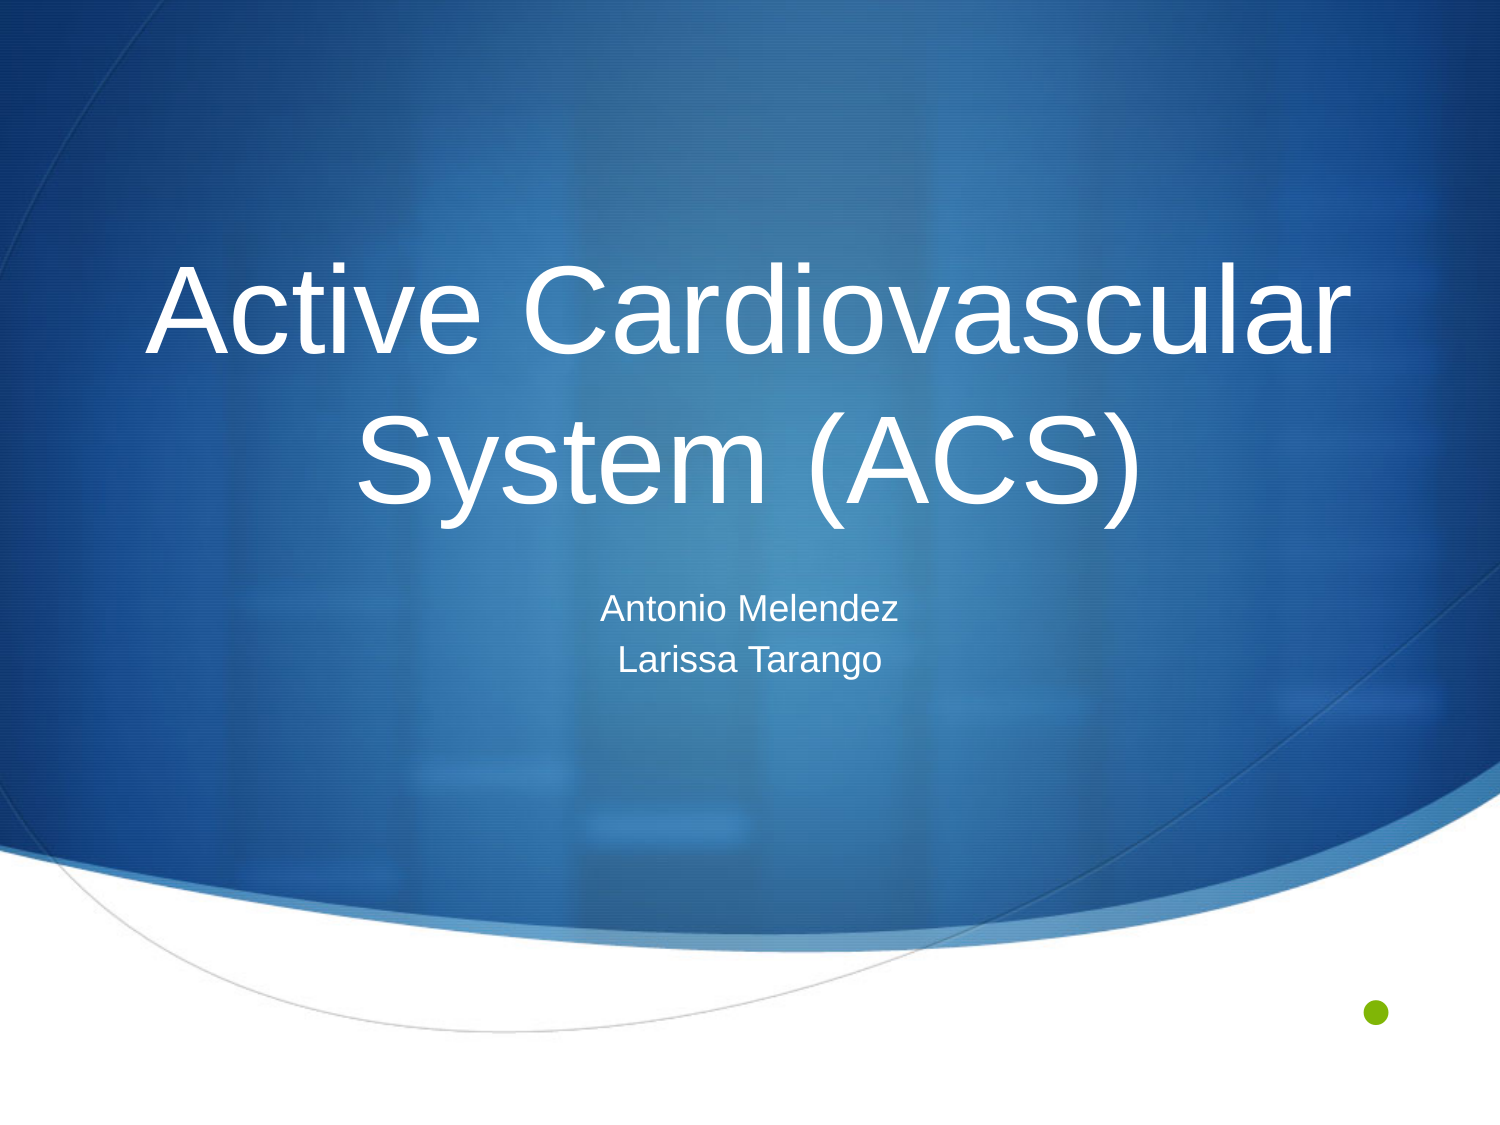

# Active Cardiovascular System (ACS)

Antonio Melendez
Larissa Tarango